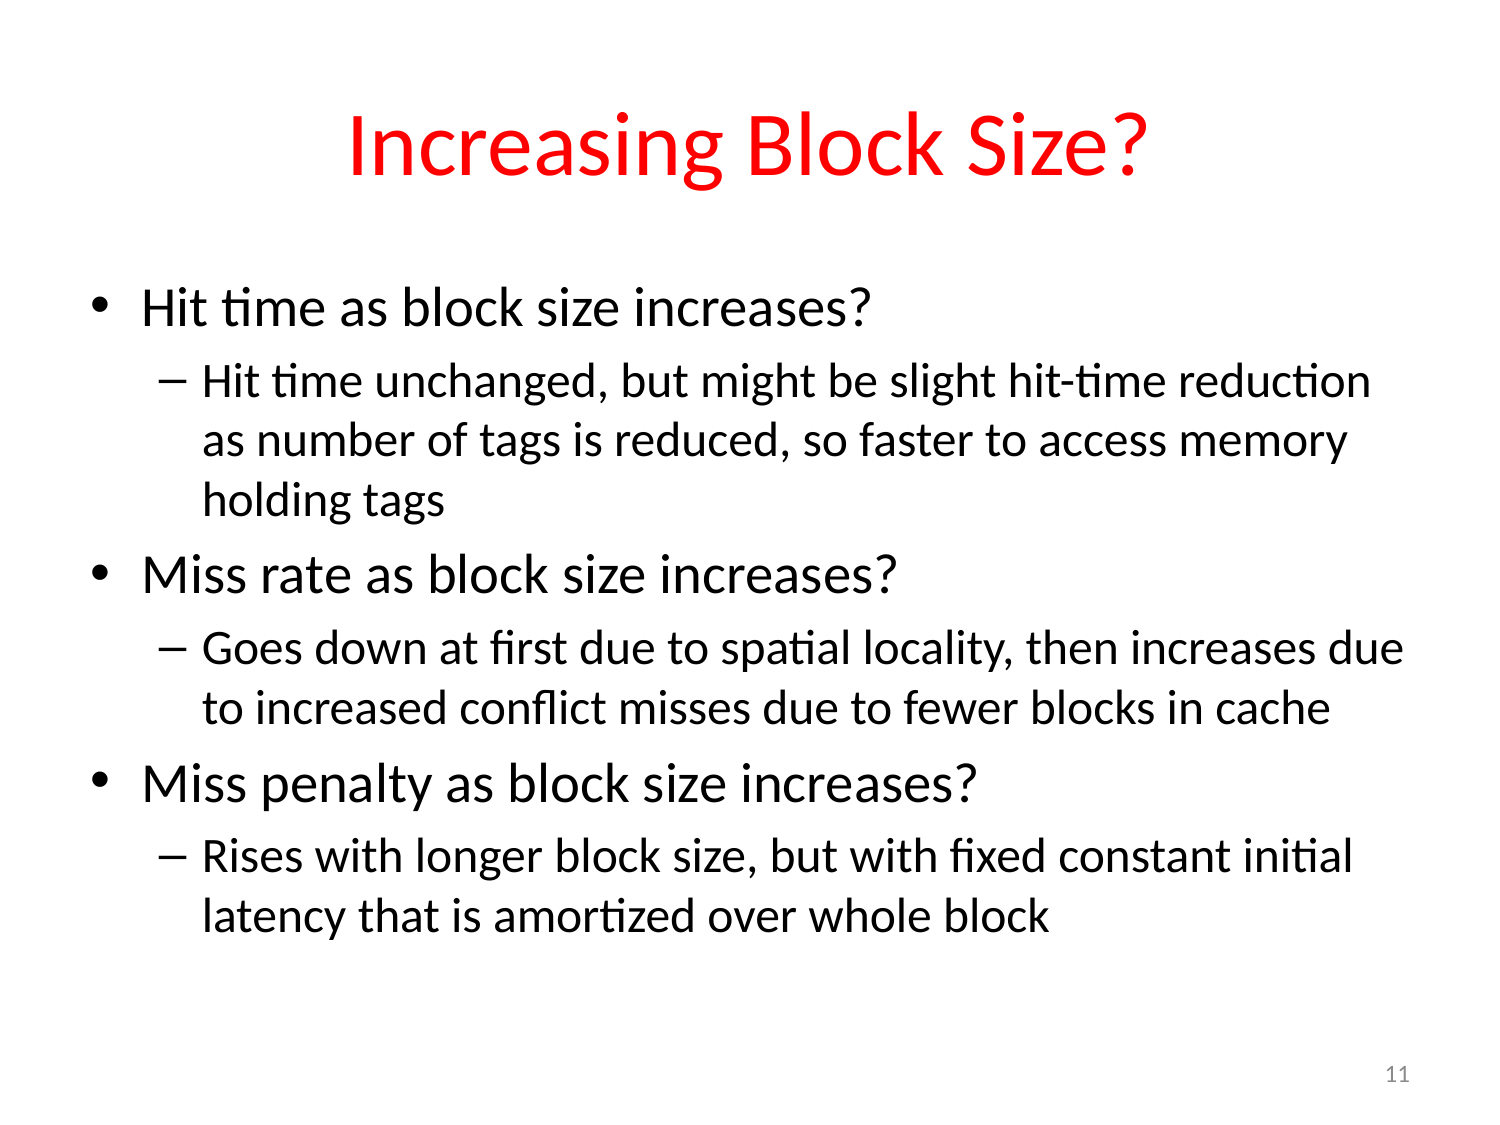

# Increasing Block Size?
Hit time as block size increases?
Hit time unchanged, but might be slight hit-time reduction as number of tags is reduced, so faster to access memory holding tags
Miss rate as block size increases?
Goes down at first due to spatial locality, then increases due to increased conflict misses due to fewer blocks in cache
Miss penalty as block size increases?
Rises with longer block size, but with fixed constant initial latency that is amortized over whole block
11